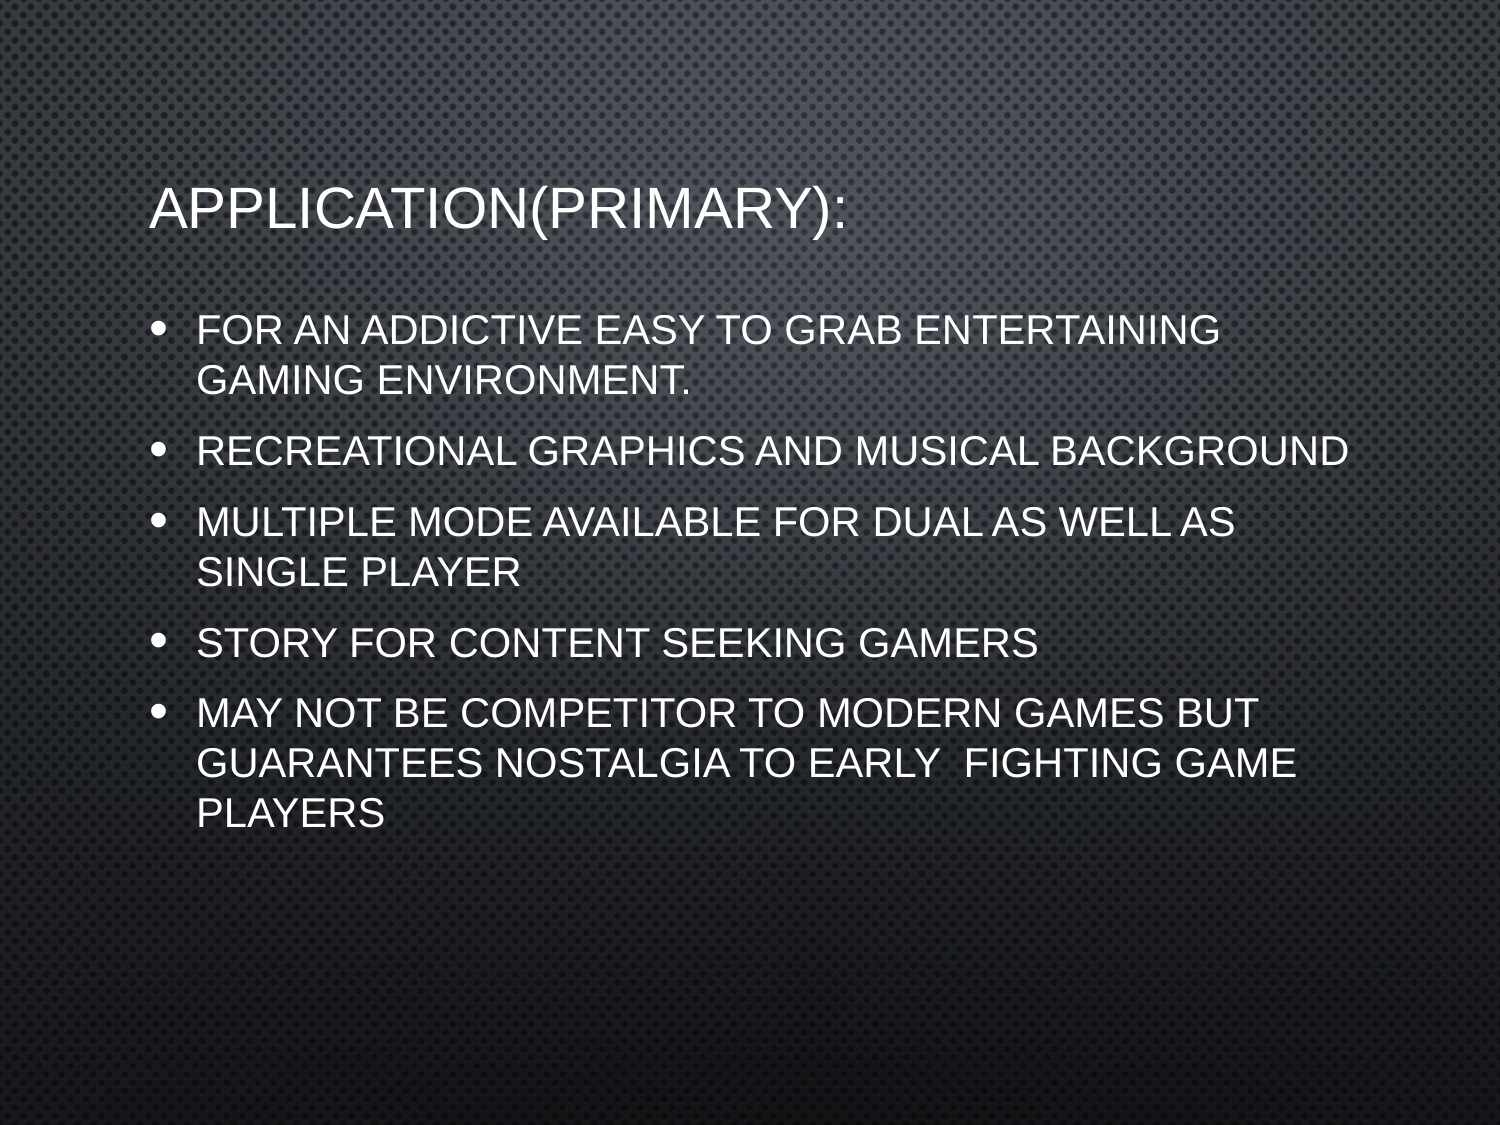

# Application(Primary):

For an addictive easy to grab entertaining gaming environment.
Recreational graphics and musical background
Multiple mode available for dual as well as single player
Story for content seeking gamers
may not be competitor to modern games but guarantees nostalgia to early  fighting game players